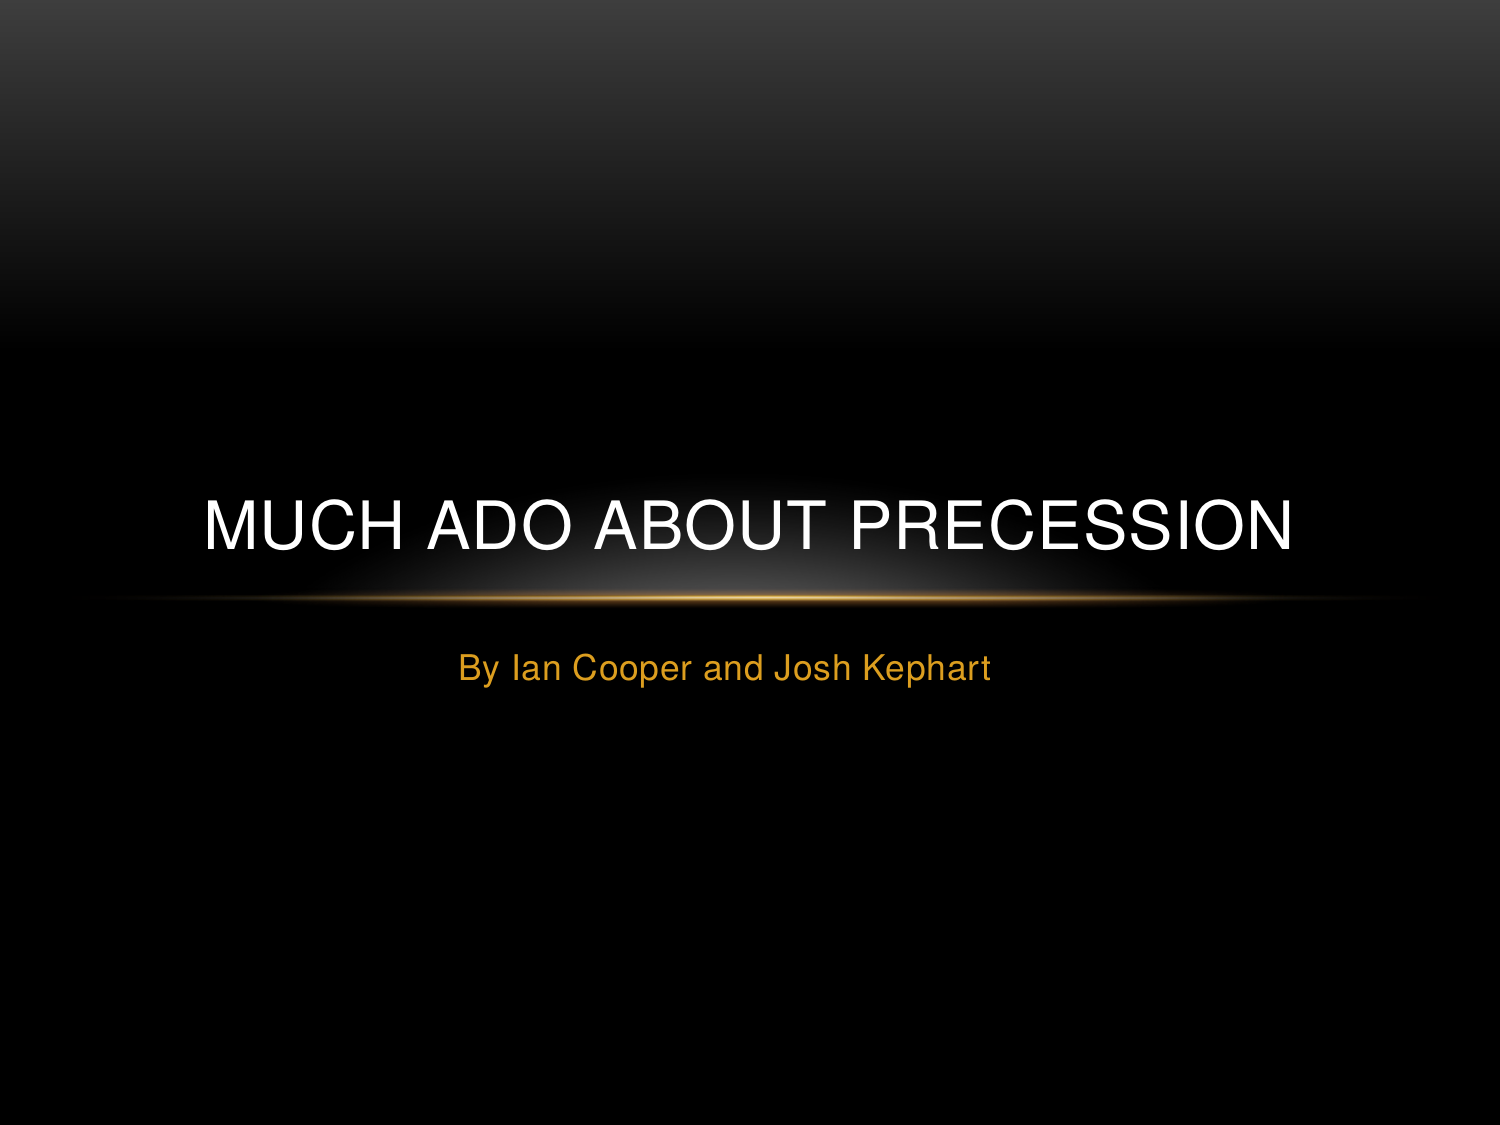

# Much Ado About Precession
By Ian Cooper and Josh Kephart